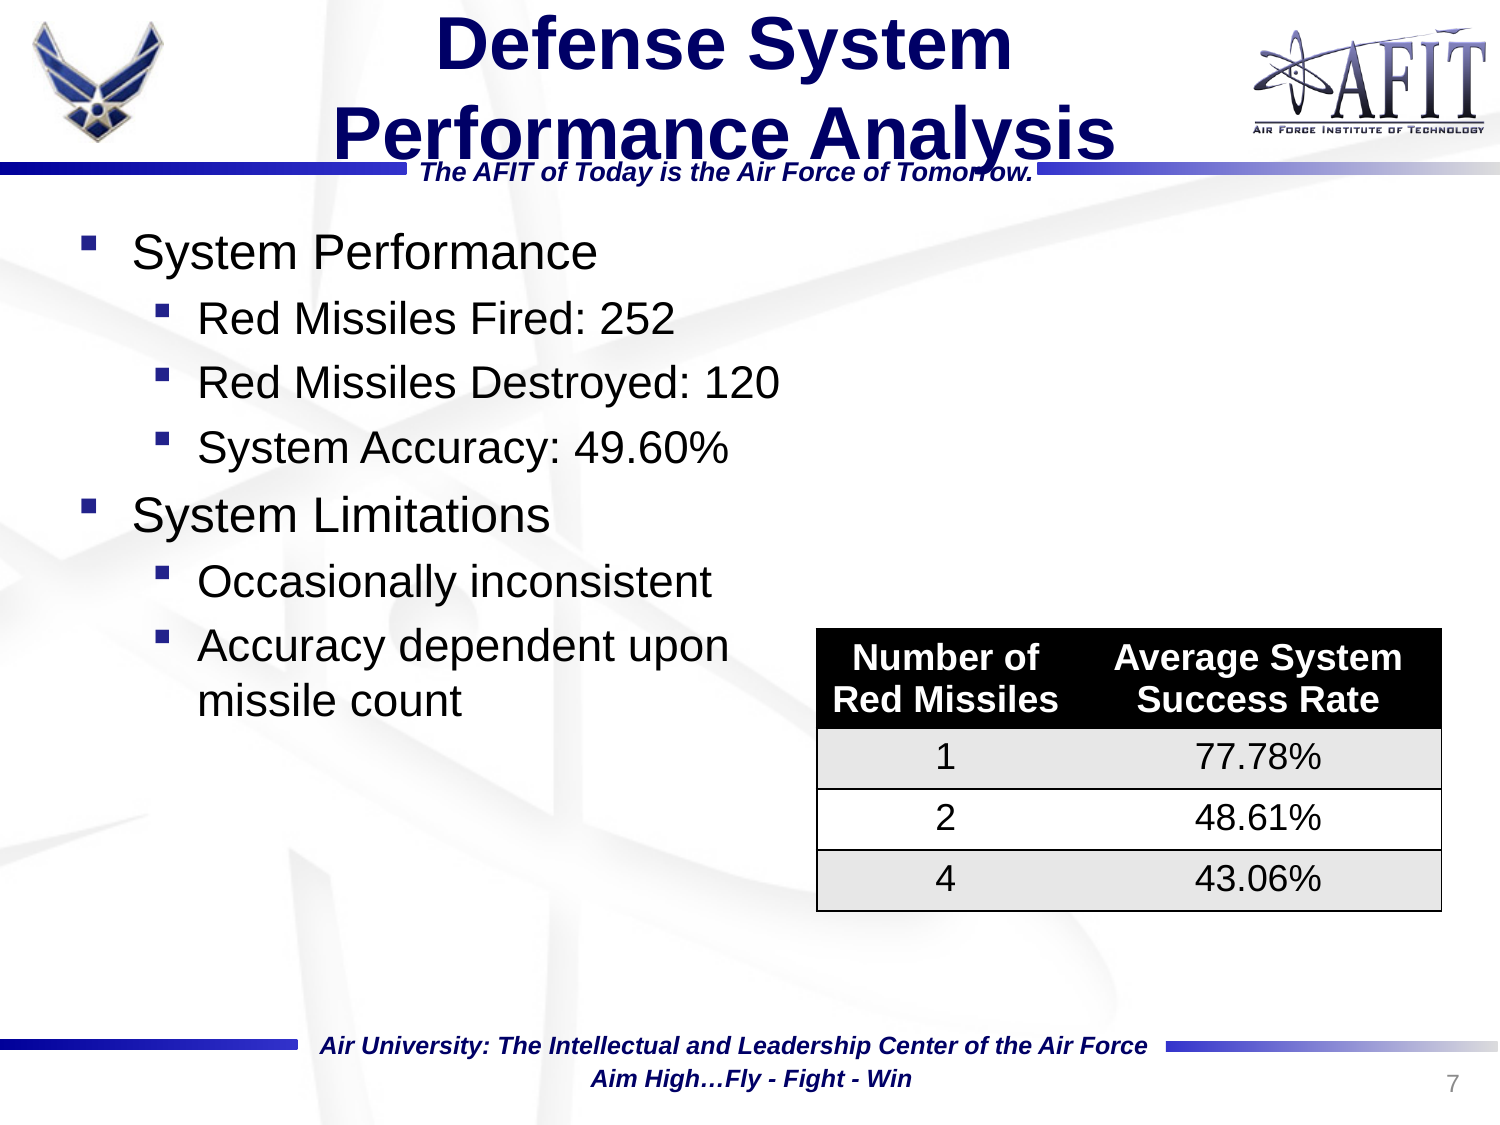

# Defense System Performance Analysis
System Performance
Red Missiles Fired: 252
Red Missiles Destroyed: 120
System Accuracy: 49.60%
System Limitations
Occasionally inconsistent
Accuracy dependent upon missile count

| Number of Red Missiles | Average System Success Rate |
| --- | --- |
| 1 | 77.78% |
| 2 | 48.61% |
| 4 | 43.06% |
7